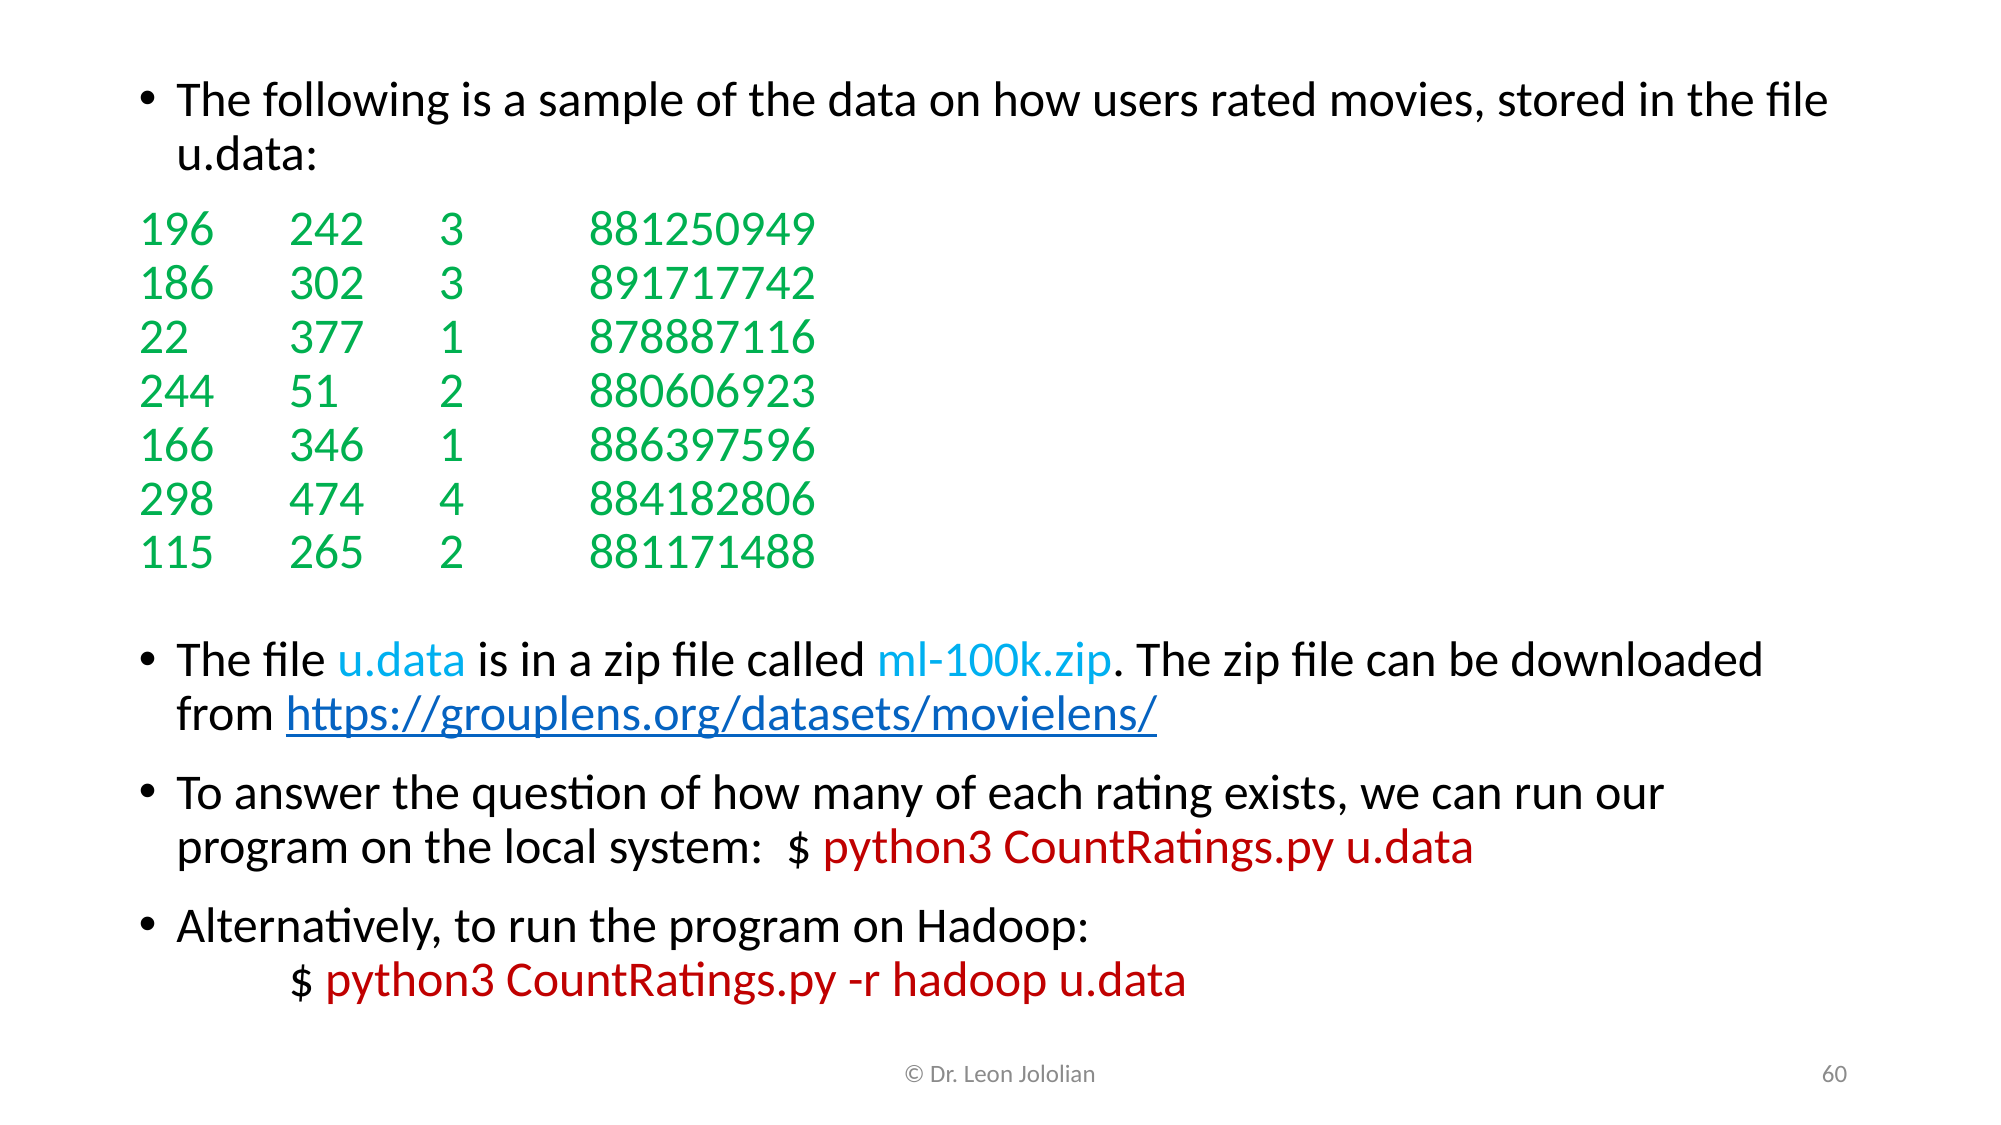

The following is a sample of the data on how users rated movies, stored in the file u.data:
196	242	3	881250949
186	302	3	891717742
22	377	1	878887116
244	51	2	880606923
166	346	1	886397596
298	474	4	884182806
115	265	2	881171488

The file u.data is in a zip file called ml-100k.zip. The zip file can be downloaded from https://grouplens.org/datasets/movielens/
To answer the question of how many of each rating exists, we can run our program on the local system:  $ python3 CountRatings.py u.data
Alternatively, to run the program on Hadoop:
	$ python3 CountRatings.py -r hadoop u.data
© Dr. Leon Jololian
60